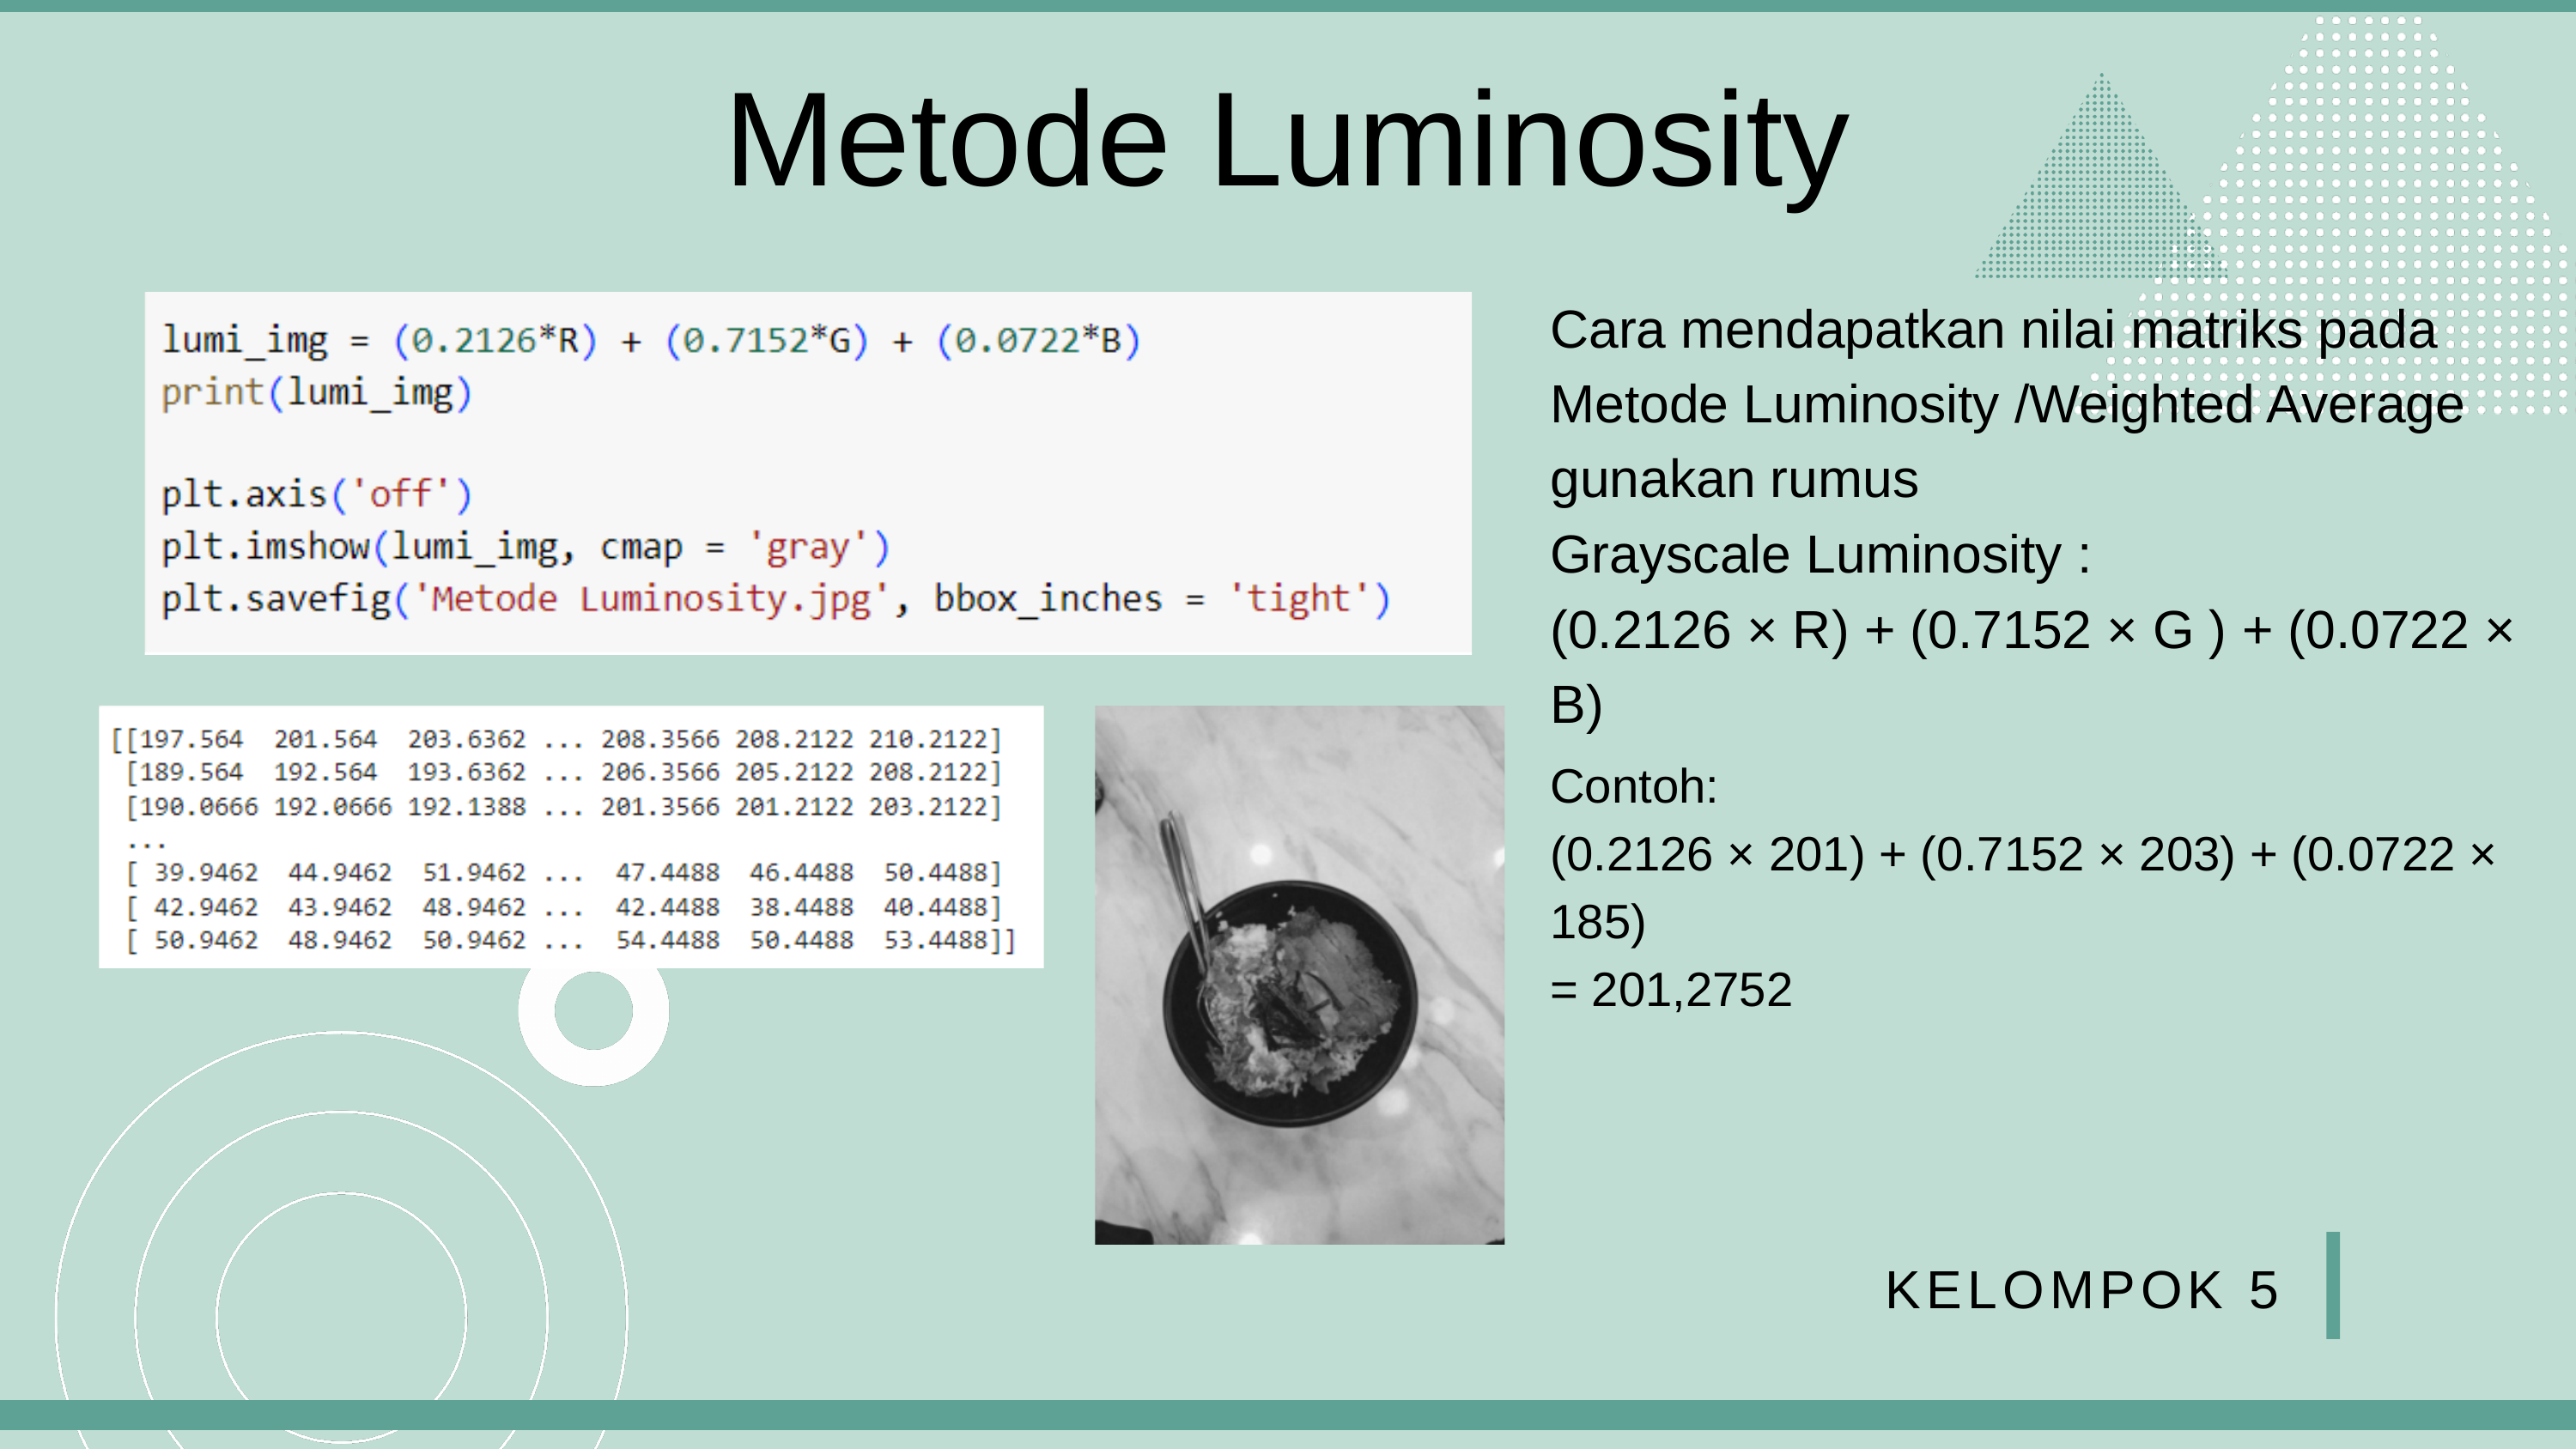

Metode Luminosity

Cara mendapatkan nilai matriks pada Metode Luminosity /Weighted Average gunakan rumus
Grayscale Luminosity :
(0.2126 × R) + (0.7152 × G ) + (0.0722 × B)

Contoh:
(0.2126 × 201) + (0.7152 × 203) + (0.0722 × 185)
= 201,2752

KELOMPOK 5